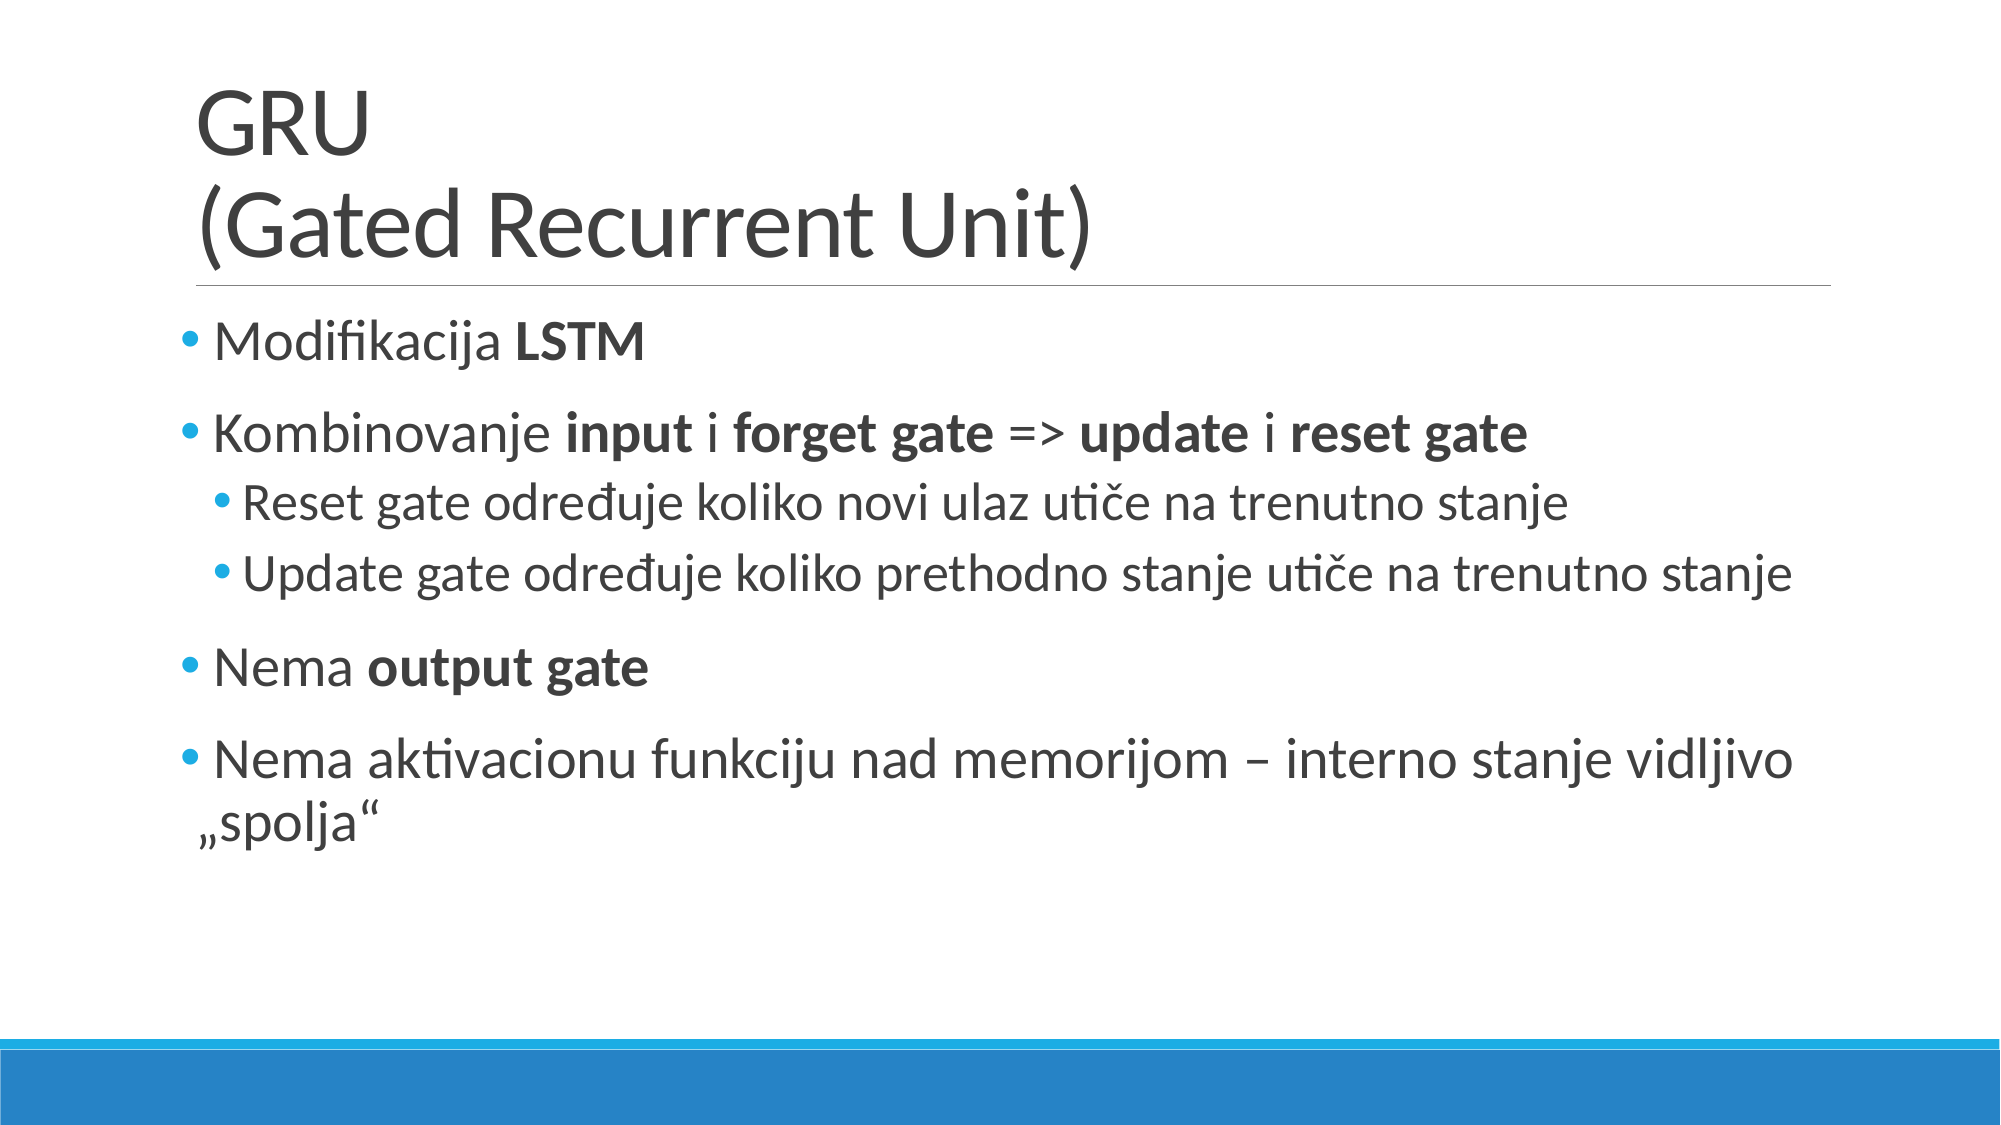

# GRU (Gated Recurrent Unit)
 Modifikacija LSTM
 Kombinovanje input i forget gate => update i reset gate
Reset gate određuje koliko novi ulaz utiče na trenutno stanje
Update gate određuje koliko prethodno stanje utiče na trenutno stanje
 Nema output gate
 Nema aktivacionu funkciju nad memorijom – interno stanje vidljivo „spolja“